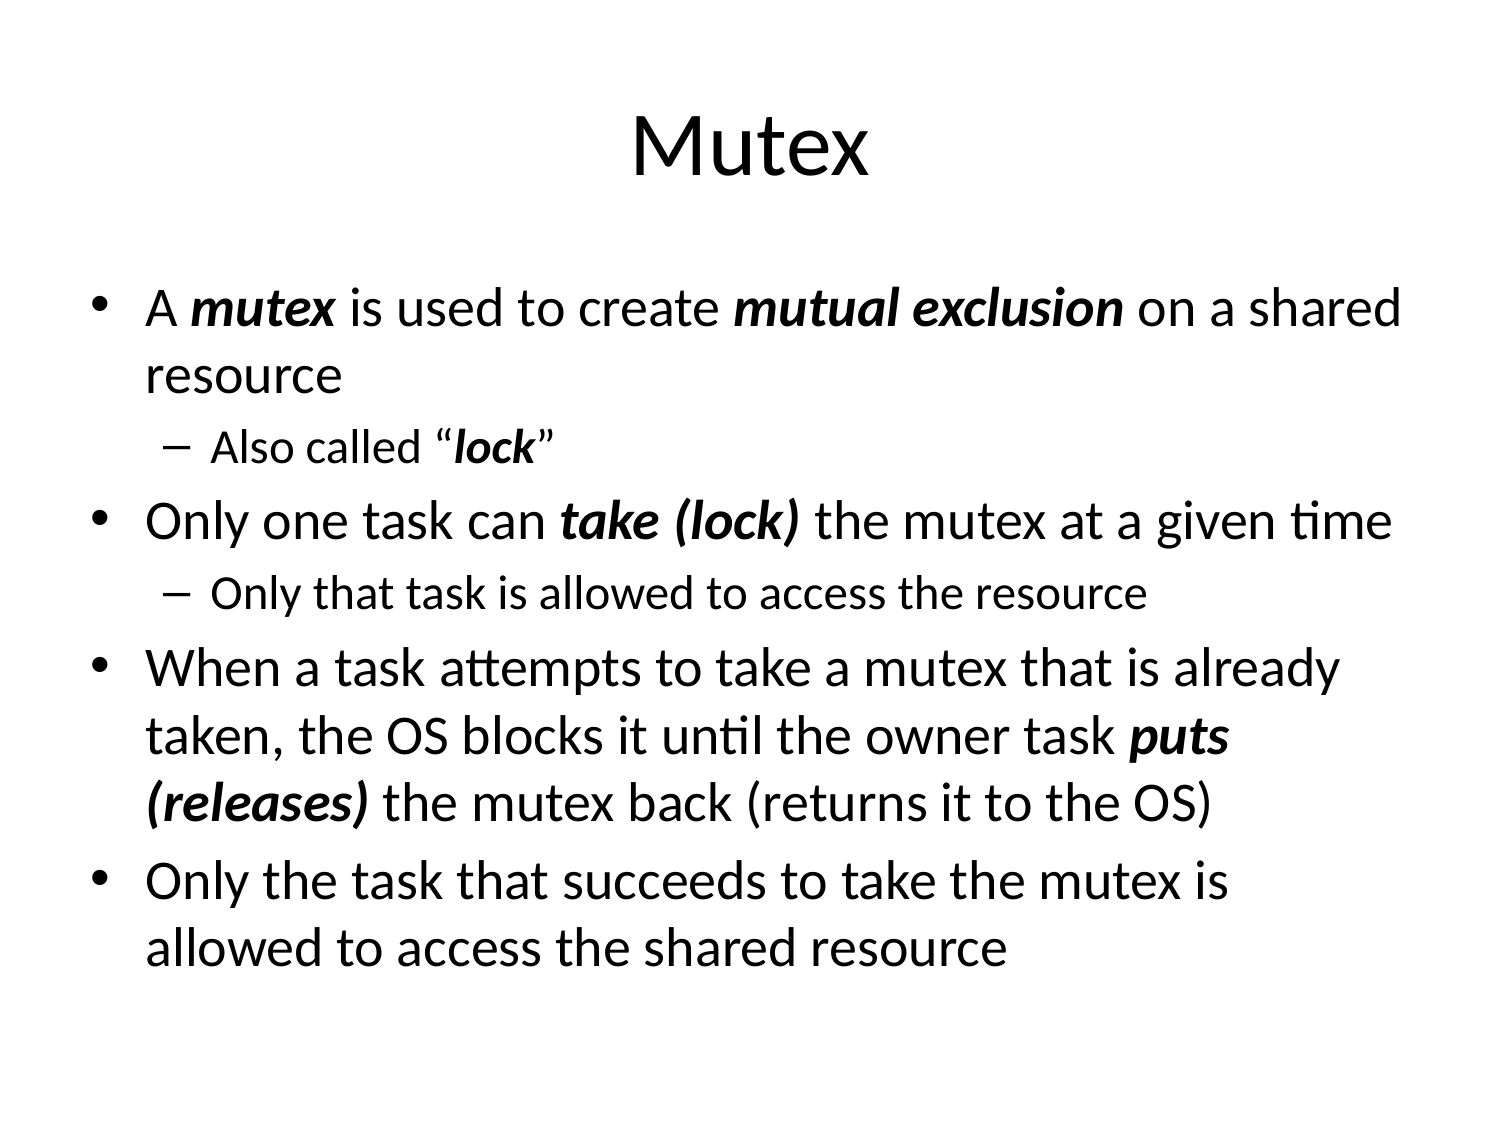

# Mutex
A mutex is used to create mutual exclusion on a shared resource
Also called “lock”
Only one task can take (lock) the mutex at a given time
Only that task is allowed to access the resource
When a task attempts to take a mutex that is already taken, the OS blocks it until the owner task puts (releases) the mutex back (returns it to the OS)
Only the task that succeeds to take the mutex is allowed to access the shared resource